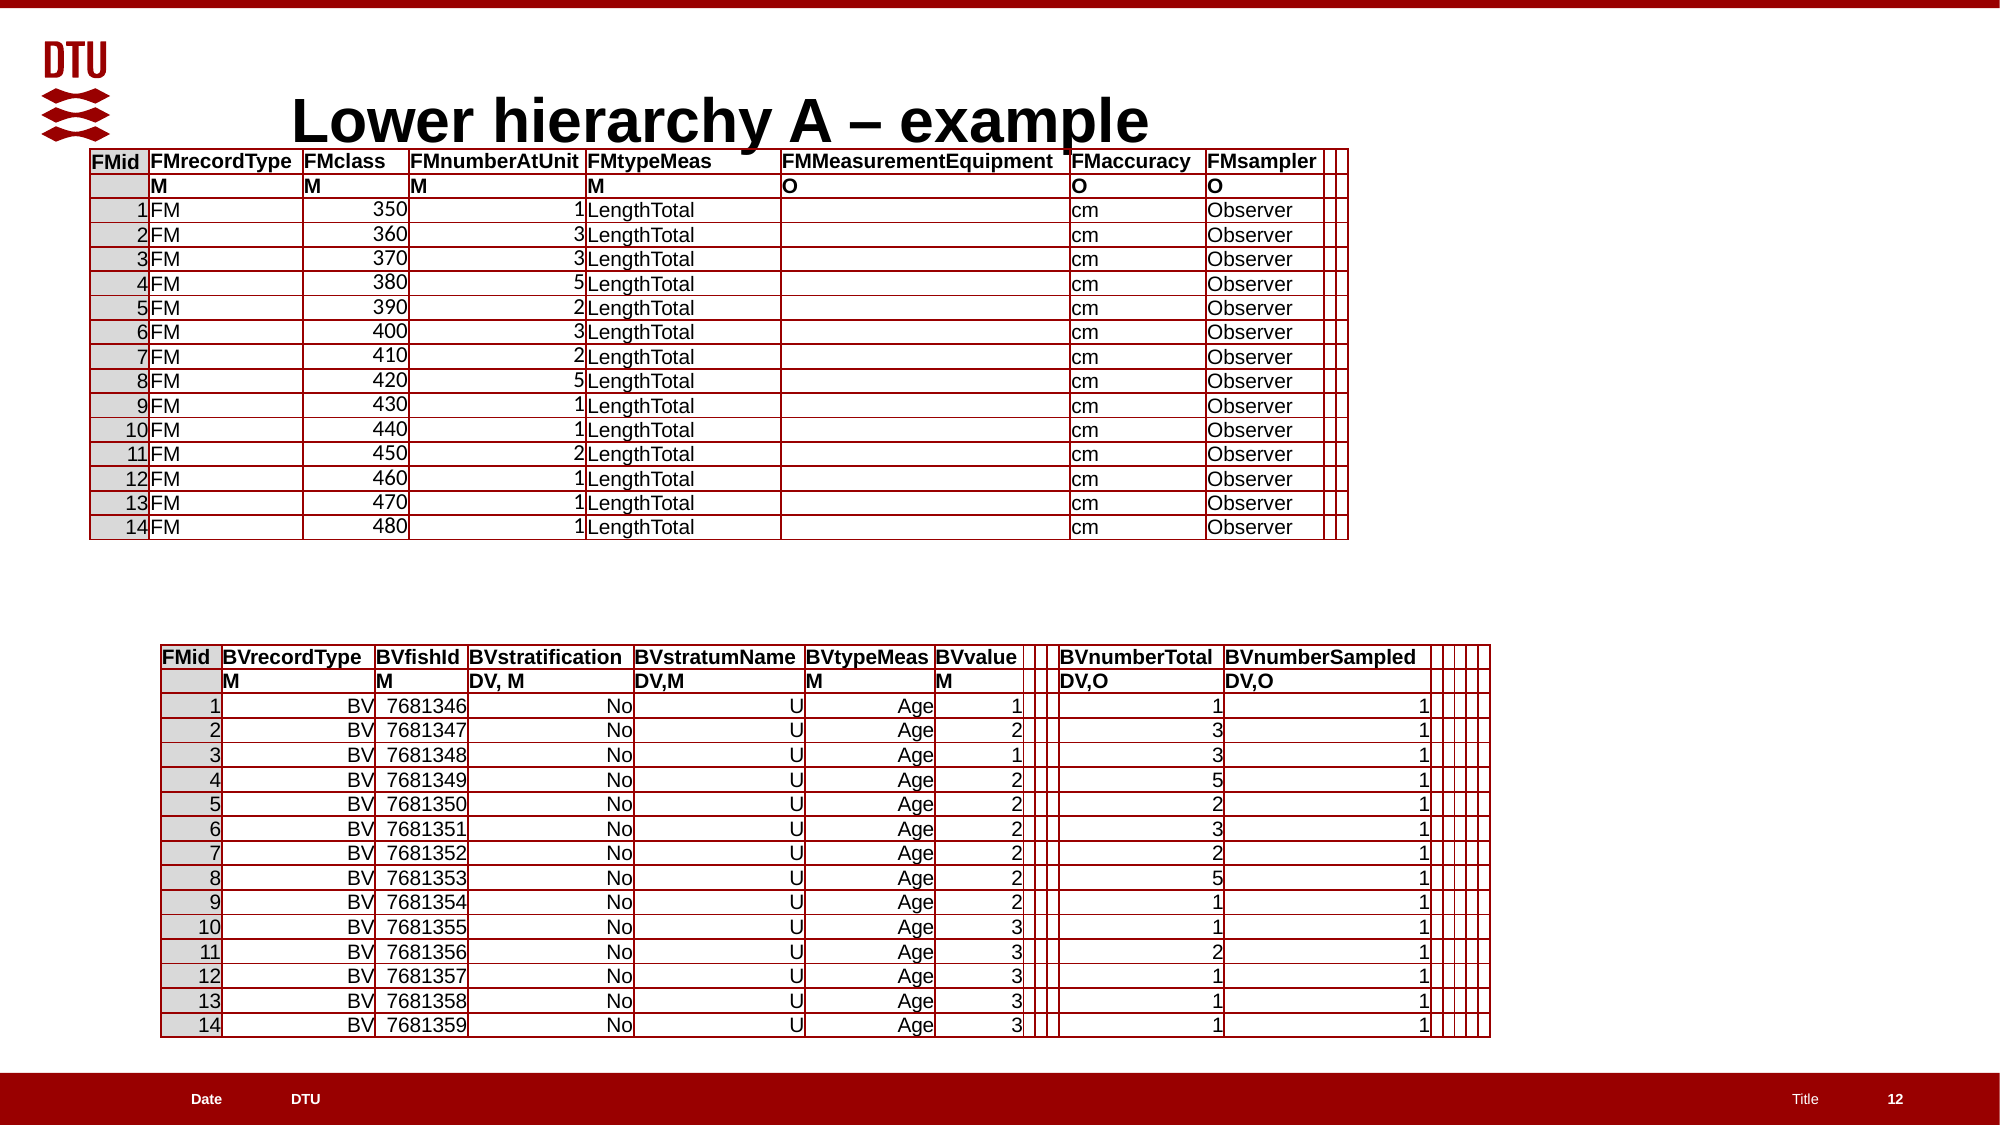

# Lower hierarchy A – example
| FMid | FMrecordType | FMclass | FMnumberAtUnit | FMtypeMeas | FMMeasurementEquipment | FMaccuracy | FMsampler |  |  |
| --- | --- | --- | --- | --- | --- | --- | --- | --- | --- |
|  | M | M | M | M | O | O | O |  |  |
| 1 | FM | 350 | 1 | LengthTotal |  | cm | Observer |  |  |
| 2 | FM | 360 | 3 | LengthTotal |  | cm | Observer |  |  |
| 3 | FM | 370 | 3 | LengthTotal |  | cm | Observer |  |  |
| 4 | FM | 380 | 5 | LengthTotal |  | cm | Observer |  |  |
| 5 | FM | 390 | 2 | LengthTotal |  | cm | Observer |  |  |
| 6 | FM | 400 | 3 | LengthTotal |  | cm | Observer |  |  |
| 7 | FM | 410 | 2 | LengthTotal |  | cm | Observer |  |  |
| 8 | FM | 420 | 5 | LengthTotal |  | cm | Observer |  |  |
| 9 | FM | 430 | 1 | LengthTotal |  | cm | Observer |  |  |
| 10 | FM | 440 | 1 | LengthTotal |  | cm | Observer |  |  |
| 11 | FM | 450 | 2 | LengthTotal |  | cm | Observer |  |  |
| 12 | FM | 460 | 1 | LengthTotal |  | cm | Observer |  |  |
| 13 | FM | 470 | 1 | LengthTotal |  | cm | Observer |  |  |
| 14 | FM | 480 | 1 | LengthTotal |  | cm | Observer |  |  |
| FMid | BVrecordType | BVfishId | BVstratification | BVstratumName | BVtypeMeas | BVvalue |  |  |  | BVnumberTotal | BVnumberSampled |  |  |  |  |  |
| --- | --- | --- | --- | --- | --- | --- | --- | --- | --- | --- | --- | --- | --- | --- | --- | --- |
|  | M | M | DV, M | DV,M | M | M |  |  |  | DV,O | DV,O |  |  |  |  |  |
| 1 | BV | 7681346 | No | U | Age | 1 |  |  |  | 1 | 1 |  |  |  |  |  |
| 2 | BV | 7681347 | No | U | Age | 2 |  |  |  | 3 | 1 |  |  |  |  |  |
| 3 | BV | 7681348 | No | U | Age | 1 |  |  |  | 3 | 1 |  |  |  |  |  |
| 4 | BV | 7681349 | No | U | Age | 2 |  |  |  | 5 | 1 |  |  |  |  |  |
| 5 | BV | 7681350 | No | U | Age | 2 |  |  |  | 2 | 1 |  |  |  |  |  |
| 6 | BV | 7681351 | No | U | Age | 2 |  |  |  | 3 | 1 |  |  |  |  |  |
| 7 | BV | 7681352 | No | U | Age | 2 |  |  |  | 2 | 1 |  |  |  |  |  |
| 8 | BV | 7681353 | No | U | Age | 2 |  |  |  | 5 | 1 |  |  |  |  |  |
| 9 | BV | 7681354 | No | U | Age | 2 |  |  |  | 1 | 1 |  |  |  |  |  |
| 10 | BV | 7681355 | No | U | Age | 3 |  |  |  | 1 | 1 |  |  |  |  |  |
| 11 | BV | 7681356 | No | U | Age | 3 |  |  |  | 2 | 1 |  |  |  |  |  |
| 12 | BV | 7681357 | No | U | Age | 3 |  |  |  | 1 | 1 |  |  |  |  |  |
| 13 | BV | 7681358 | No | U | Age | 3 |  |  |  | 1 | 1 |  |  |  |  |  |
| 14 | BV | 7681359 | No | U | Age | 3 |  |  |  | 1 | 1 |  |  |  |  |  |
12